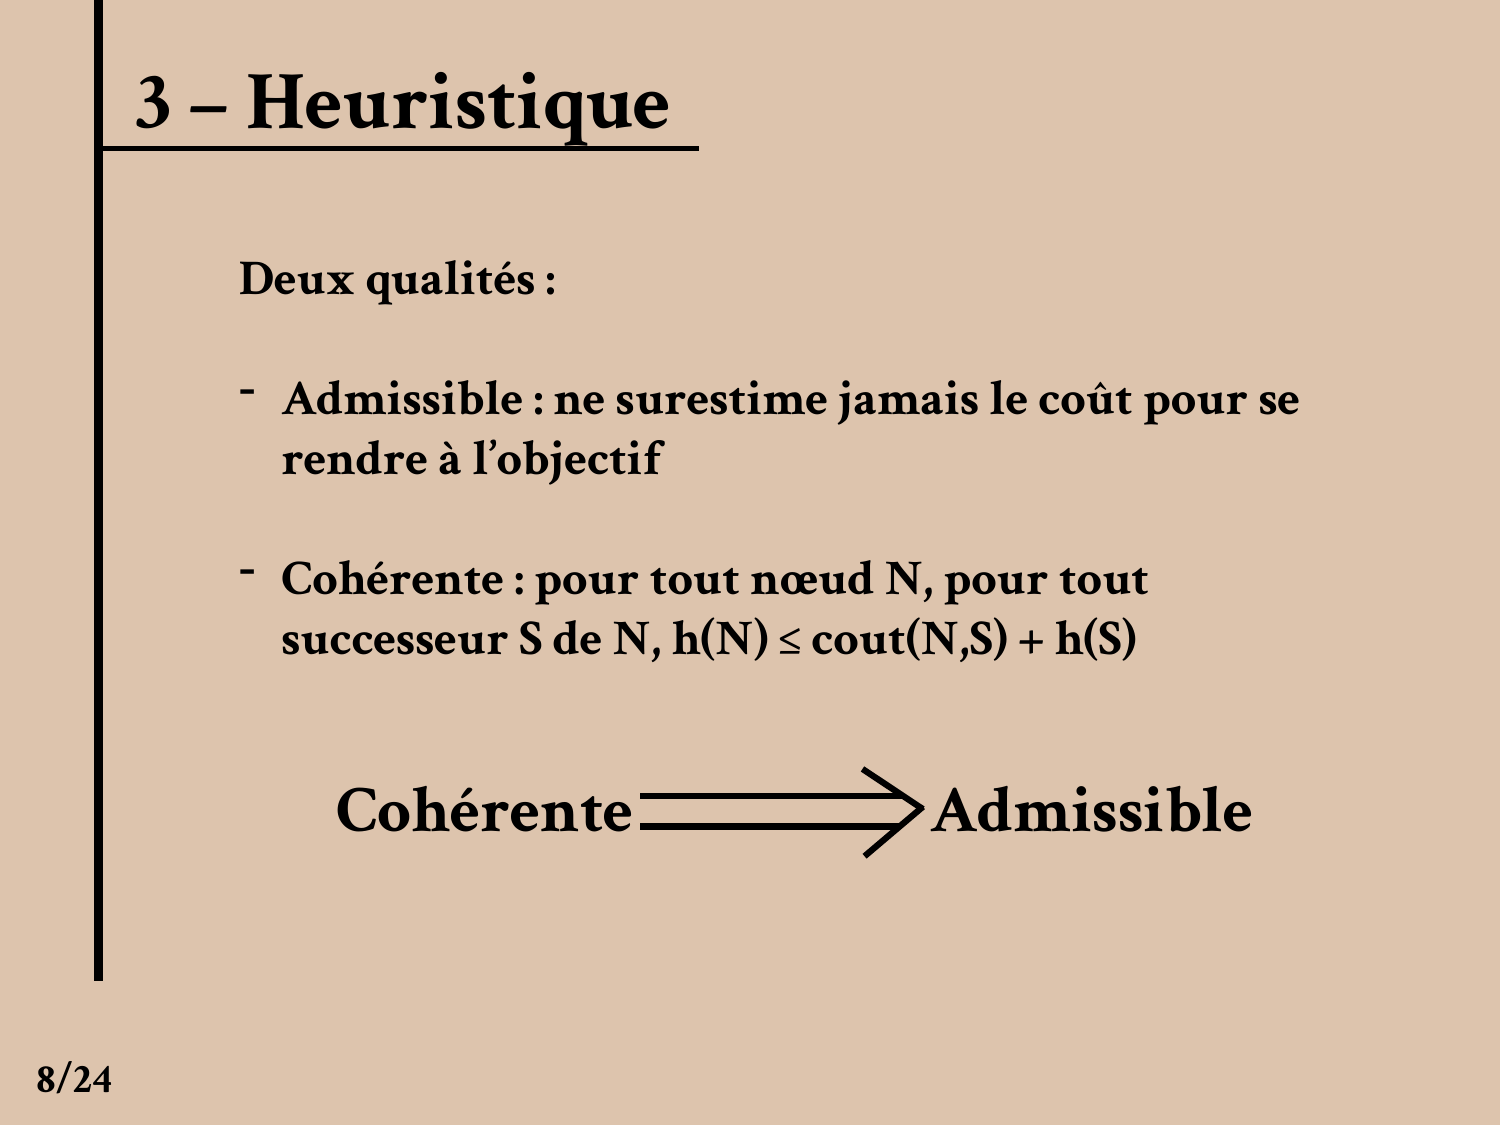

3 – Heuristique

Deux qualités :

Admissible : ne surestime jamais le coût pour se rendre à l’objectif

Cohérente : pour tout nœud N, pour tout successeur S de N, h(N) ≤ cout(N,S) + h(S)

Cohérente                      Admissible
8/24